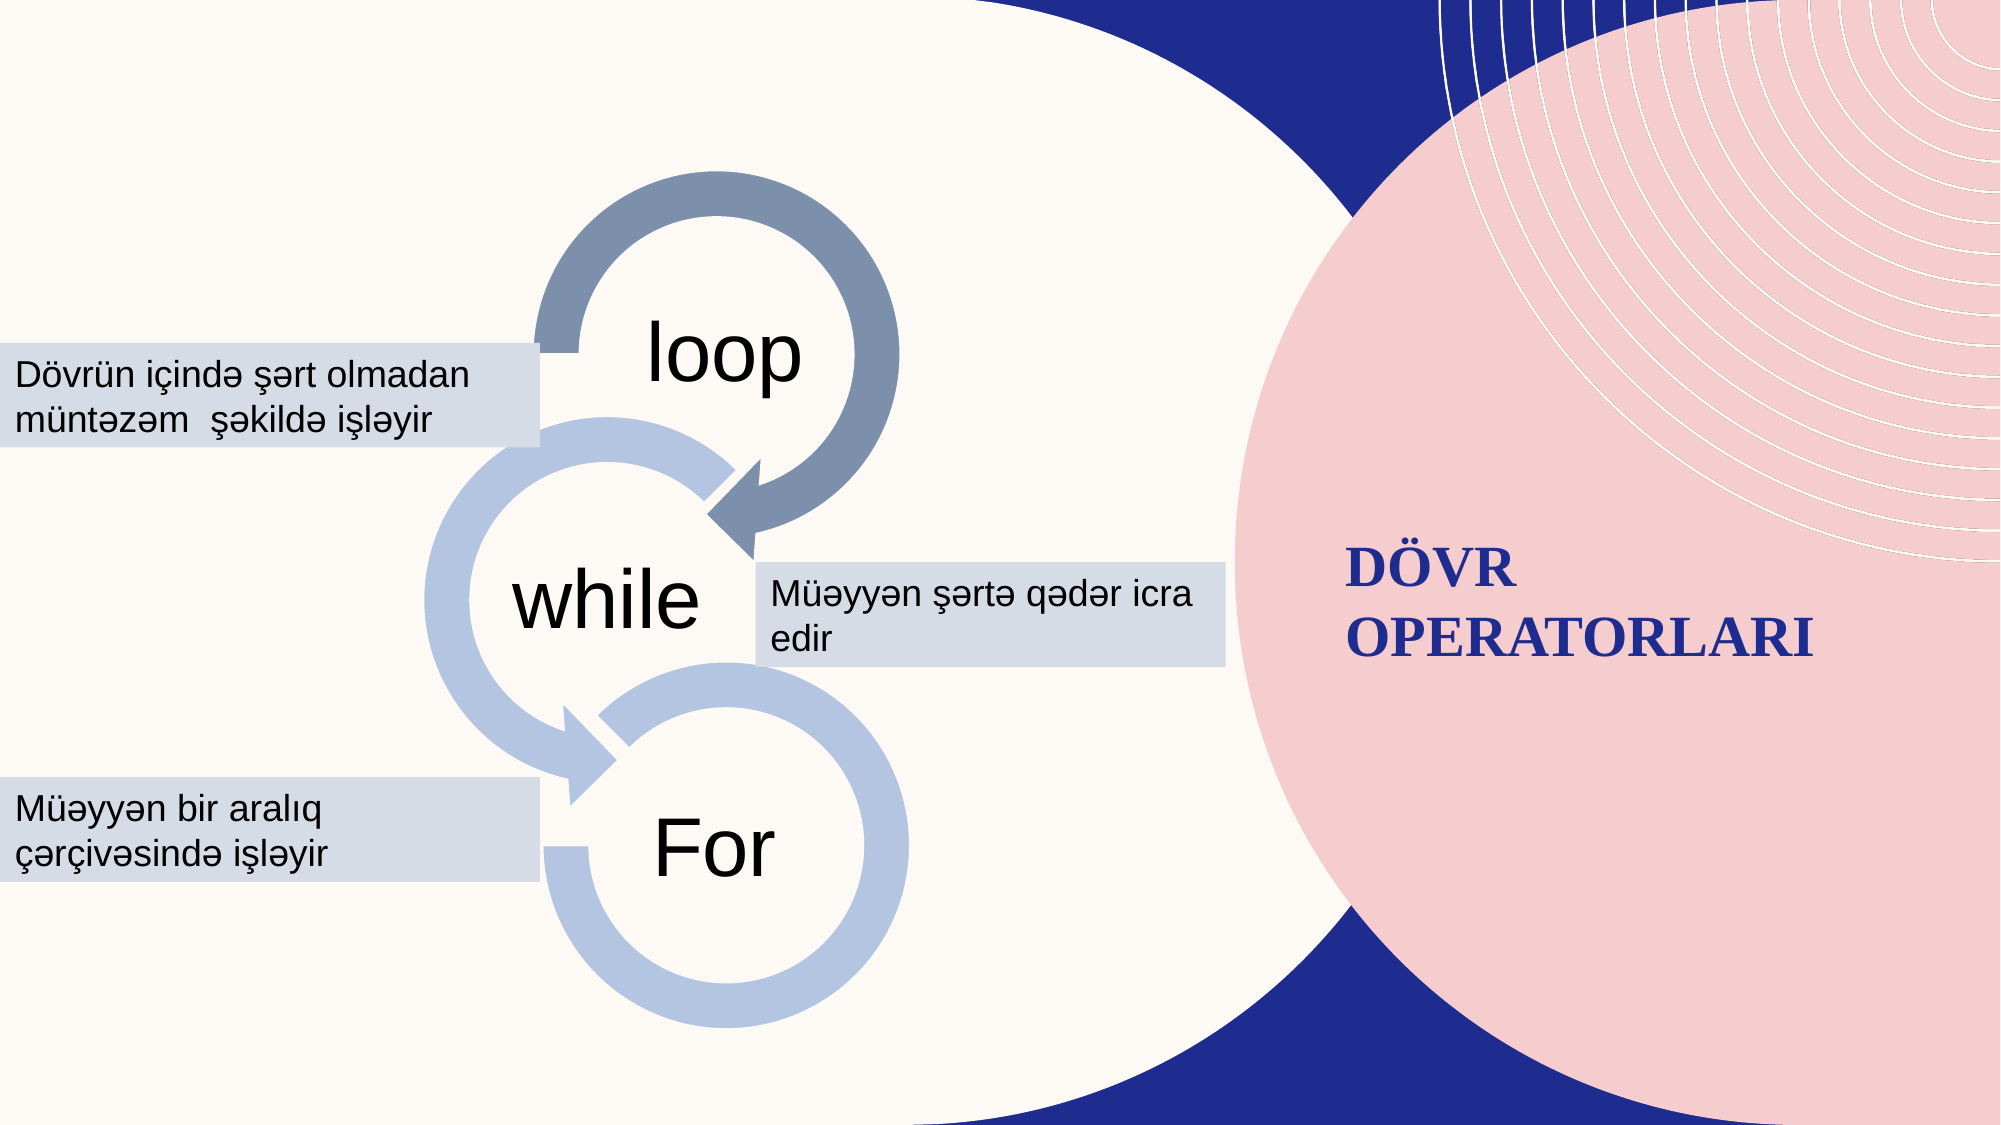

loop
while
For
Dövrün içində şərt olmadan müntəzəm  şəkildə işləyir
Müəyyən şərtə qədər icra
edir
# Dövr operatorları
Müəyyən bir aralıq çərçivəsində işləyir